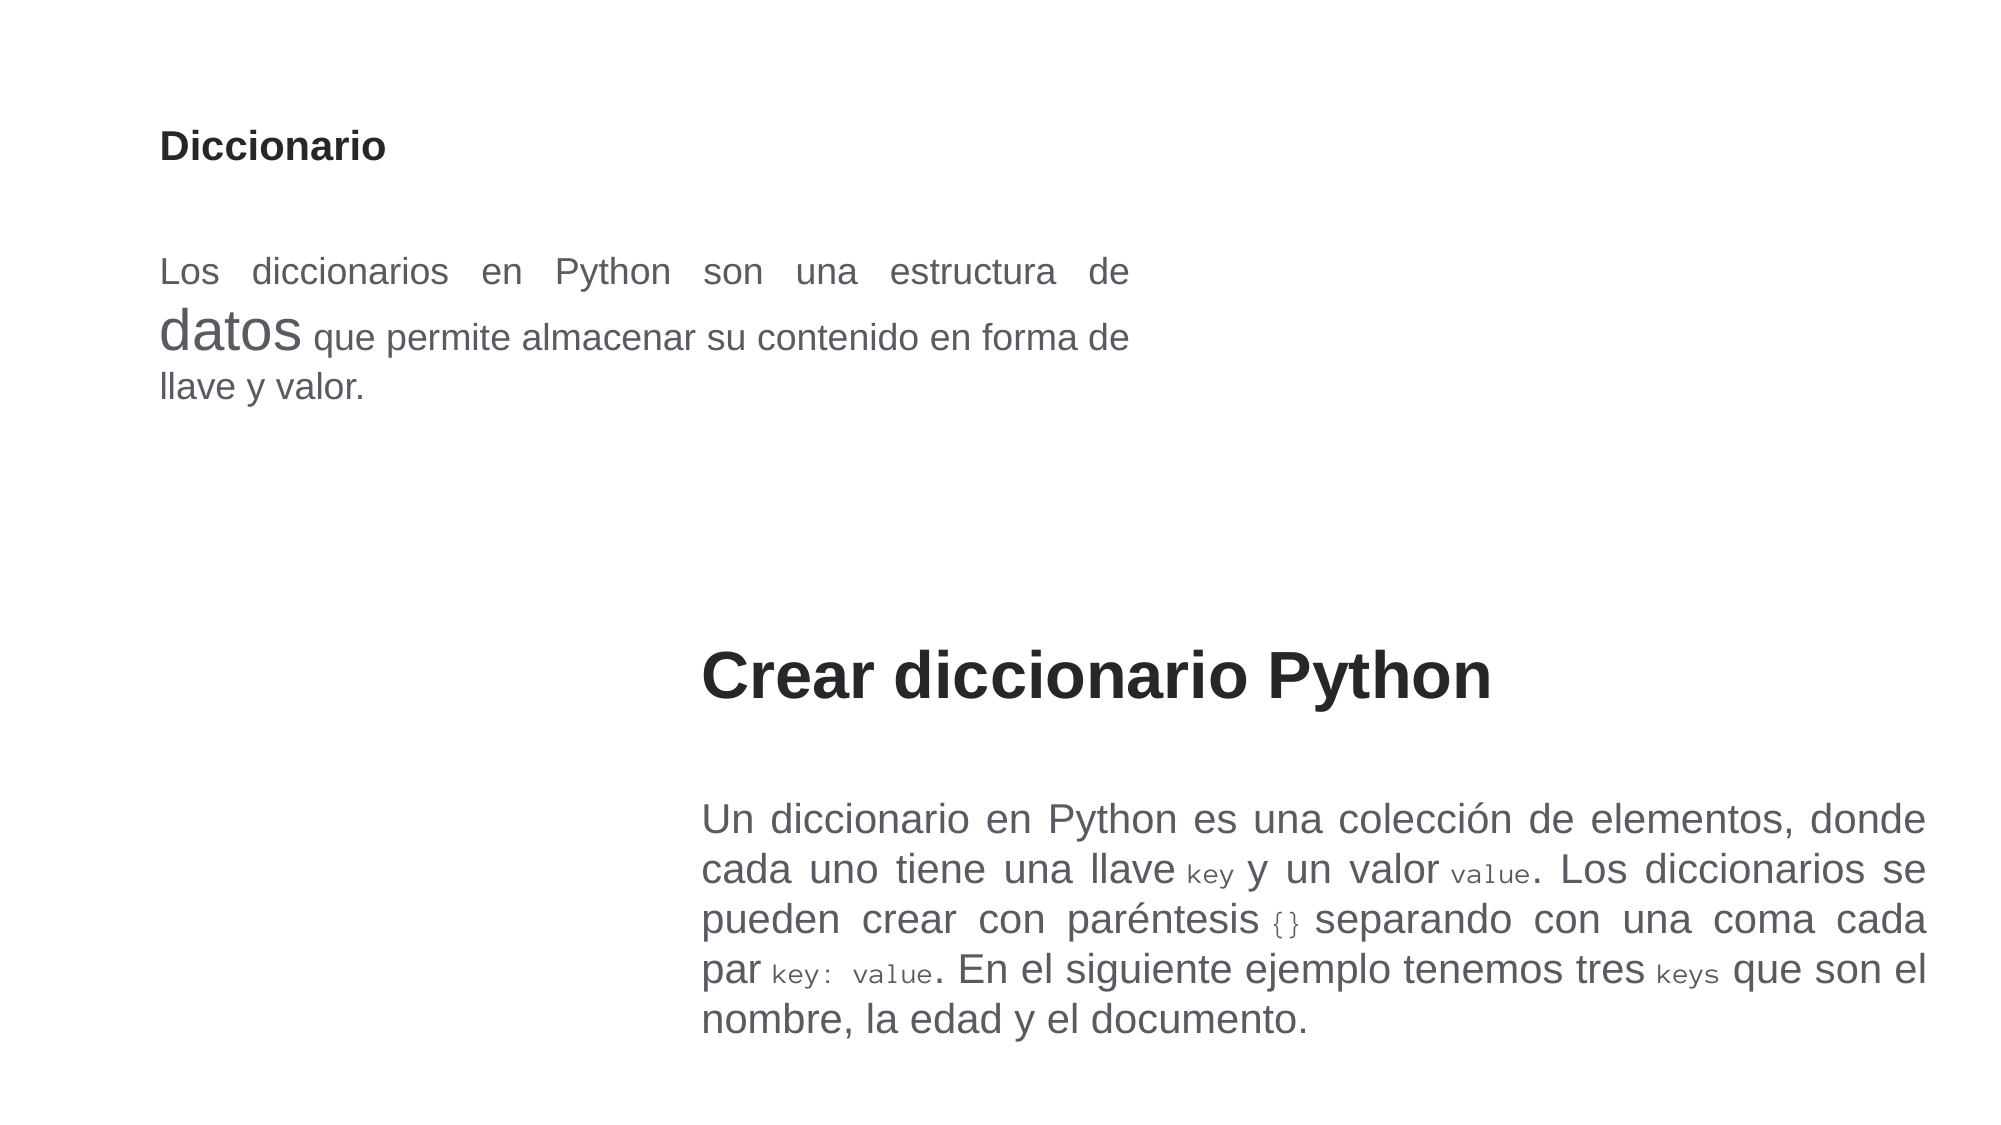

Diccionario

Los diccionarios en Python son una estructura de datos que permite almacenar su contenido en forma de llave y valor.
Crear diccionario Python

Un diccionario en Python es una colección de elementos, donde cada uno tiene una llave key y un valor value. Los diccionarios se pueden crear con paréntesis {} separando con una coma cada par key: value. En el siguiente ejemplo tenemos tres keys que son el nombre, la edad y el documento.